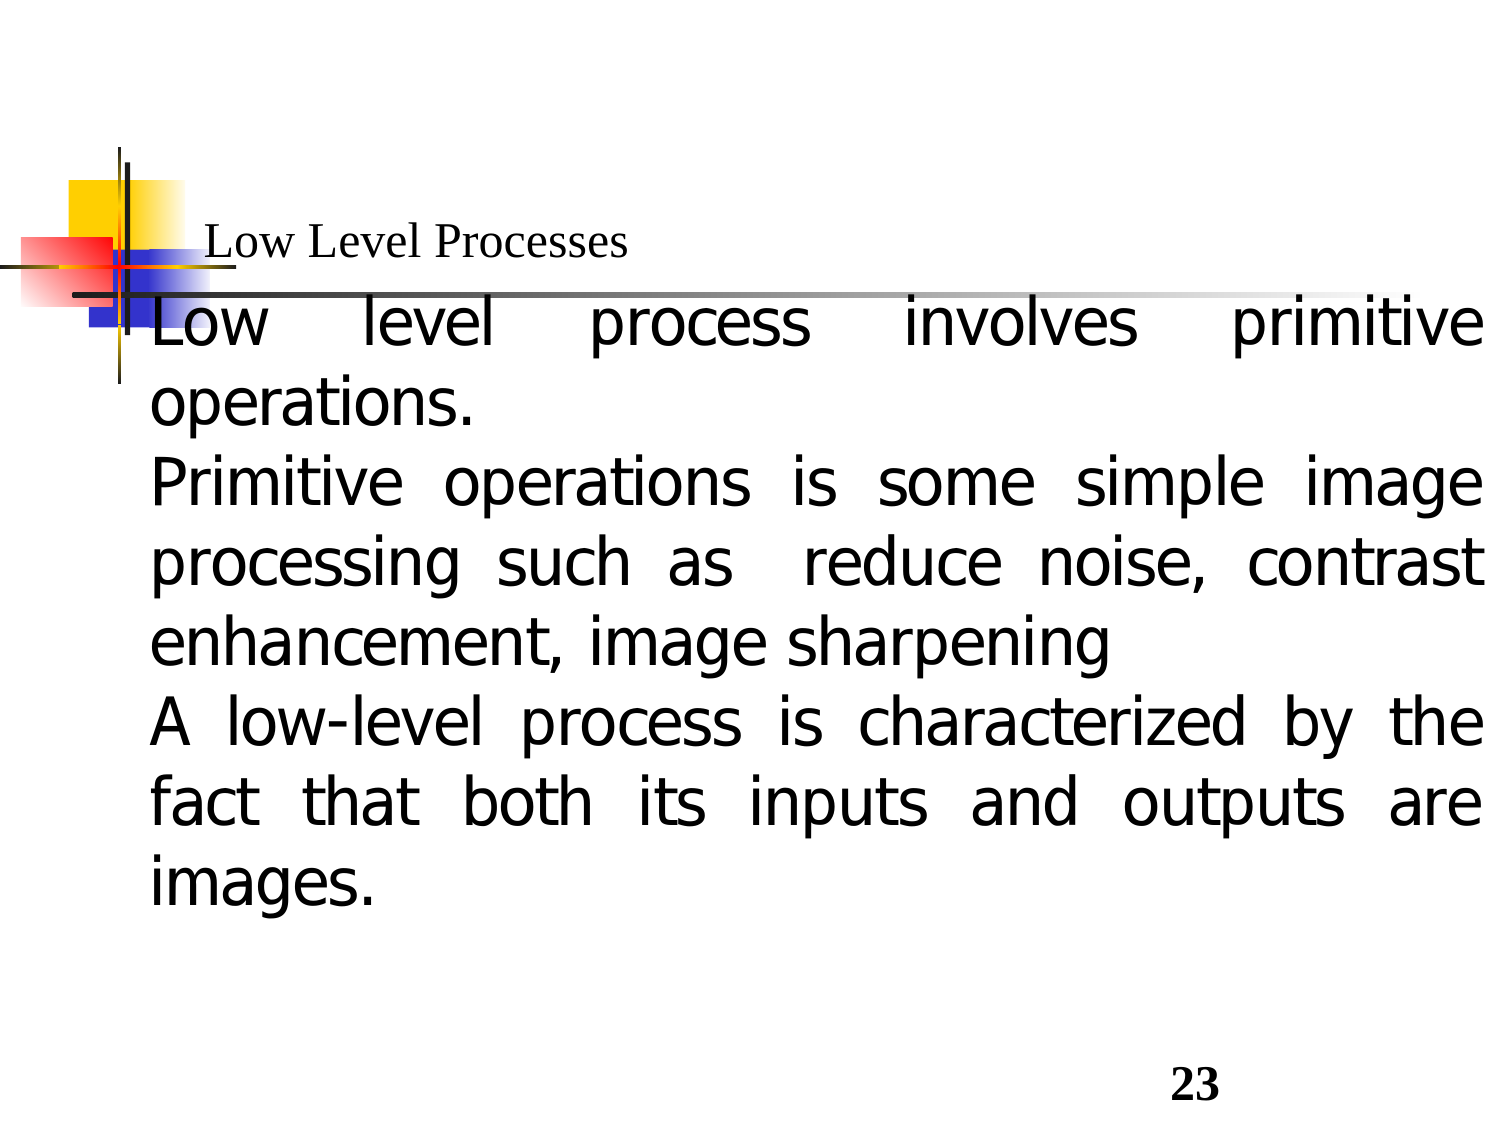

Low Level Processes
Low level process involves primitive operations.
Primitive operations is some simple image processing such as  reduce noise, contrast enhancement, image sharpening
A low-level process is characterized by the fact that both its inputs and outputs are images.

23